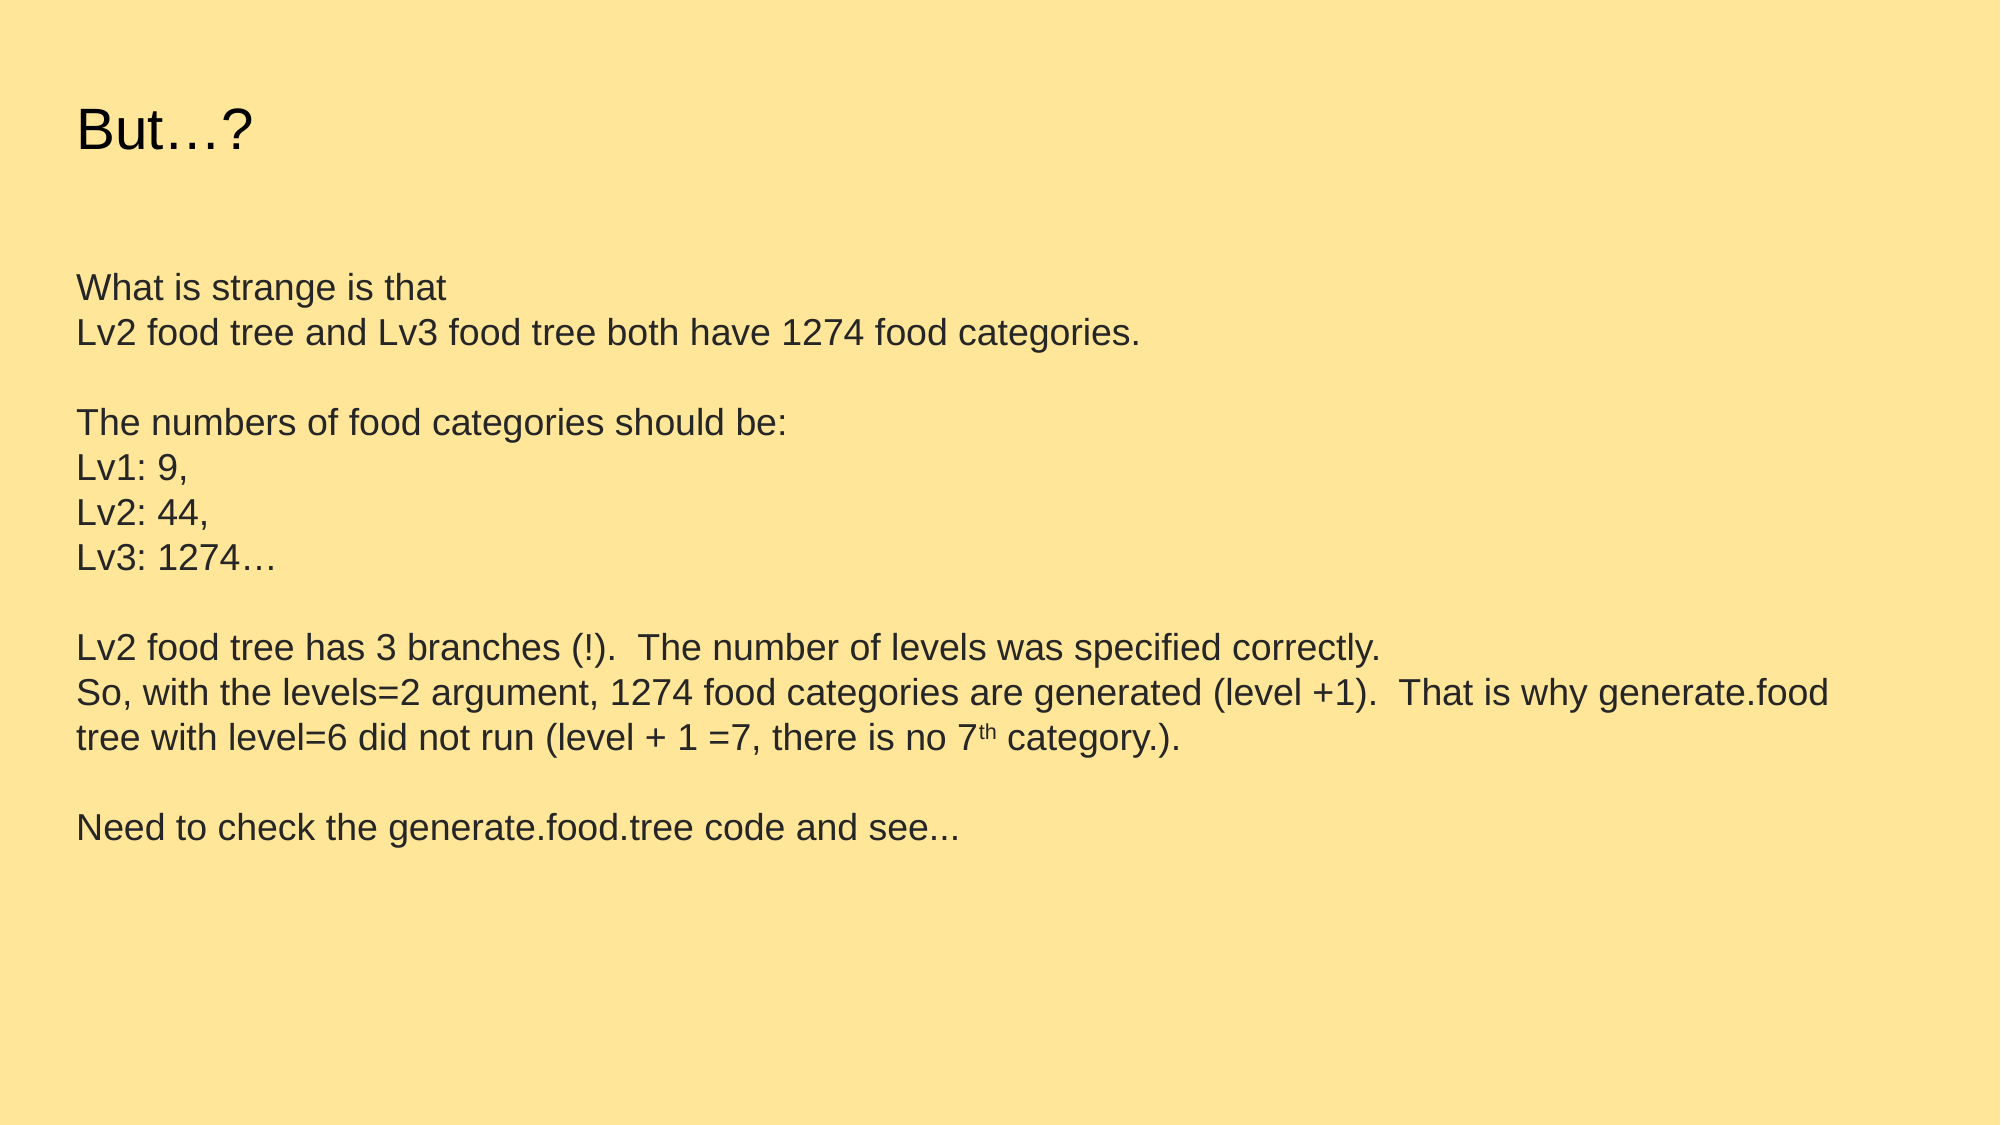

# But…?
What is strange is that
Lv2 food tree and Lv3 food tree both have 1274 food categories.

The numbers of food categories should be:
Lv1: 9,
Lv2: 44,
Lv3: 1274…

Lv2 food tree has 3 branches (!).  The number of levels was specified correctly.
So, with the levels=2 argument, 1274 food categories are generated (level +1).  That is why generate.food tree with level=6 did not run (level + 1 =7, there is no 7th category.).

Need to check the generate.food.tree code and see...